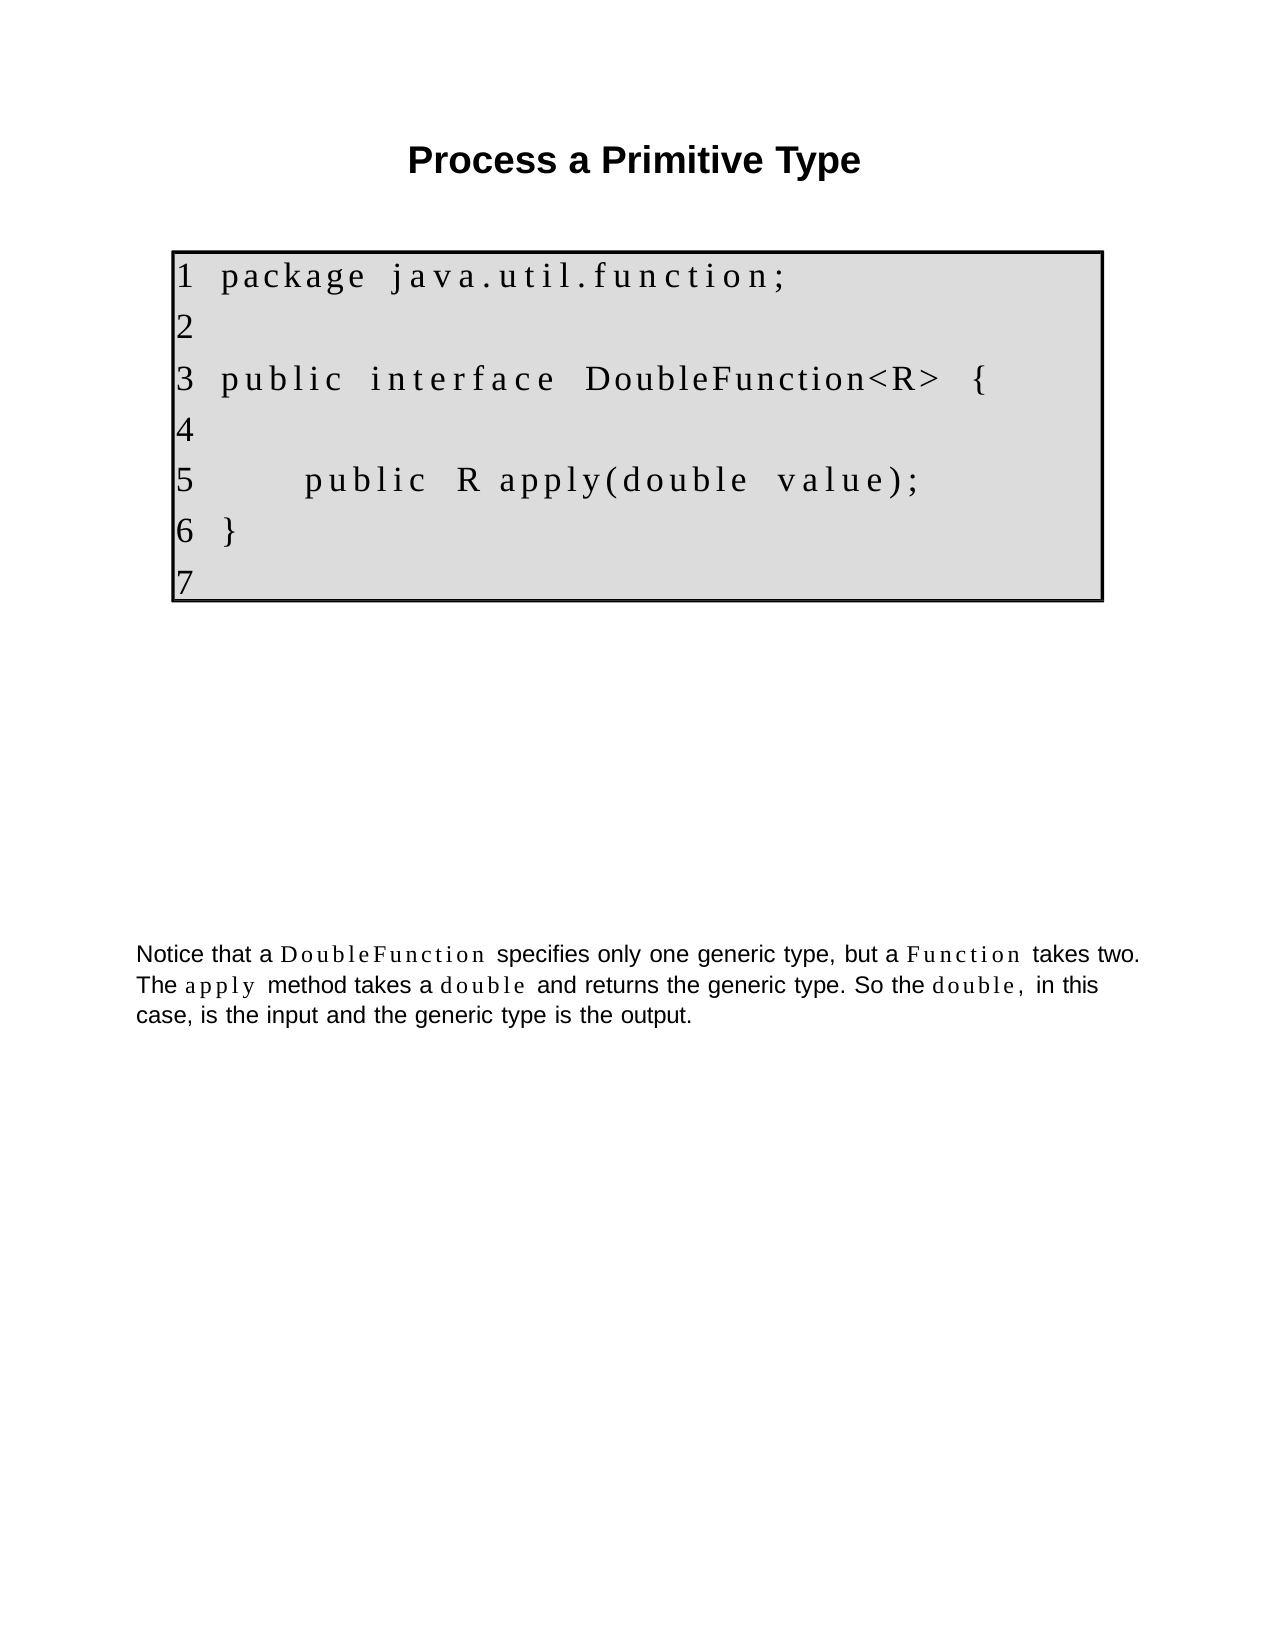

Process a Primitive Type

1	package	java.util.function;
2
3	public	interface	DoubleFunction<R>	{ 4

5
6	}
7
public	R	apply(double	value);

Notice that a DoubleFunction specifies only one generic type, but a Function takes two. The apply method takes a double and returns the generic type. So the double, in this case, is the input and the generic type is the output.